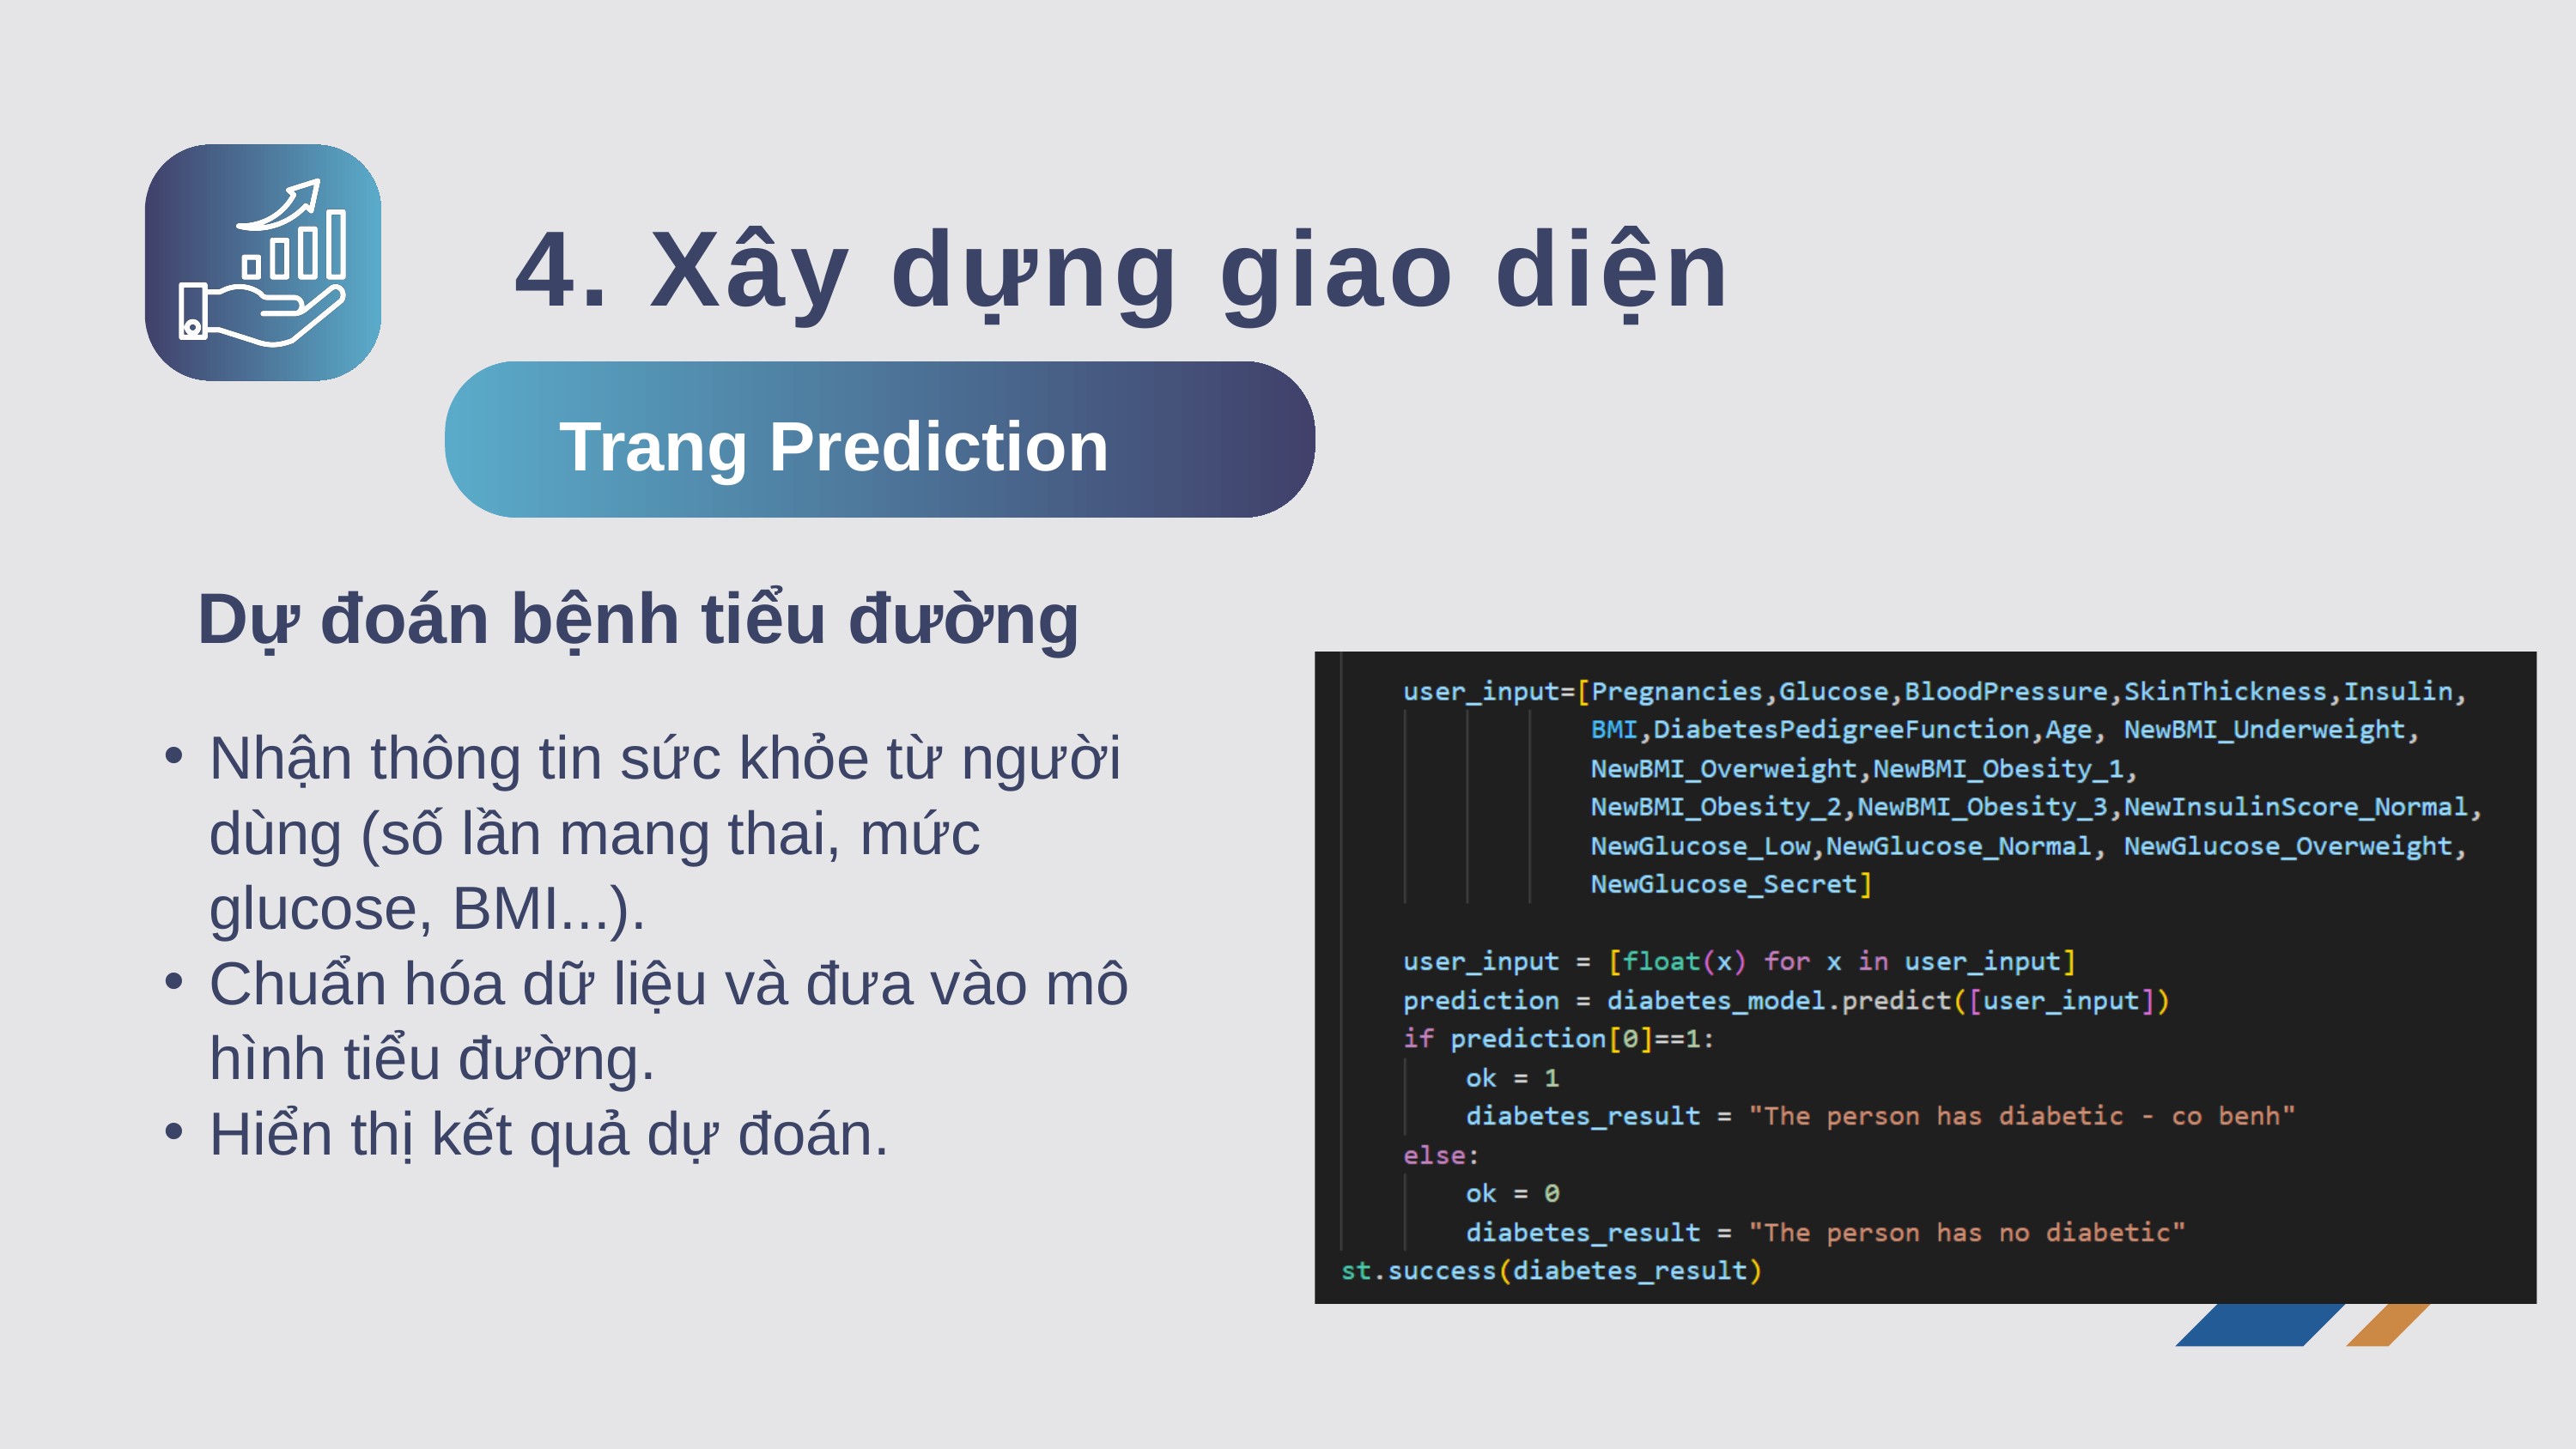

4. Xây dựng giao diện

Trang Prediction
Dự đoán bệnh tiểu đường

Nhận thông tin sức khỏe từ người dùng (số lần mang thai, mức glucose, BMI...).
Chuẩn hóa dữ liệu và đưa vào mô hình tiểu đường.
Hiển thị kết quả dự đoán.